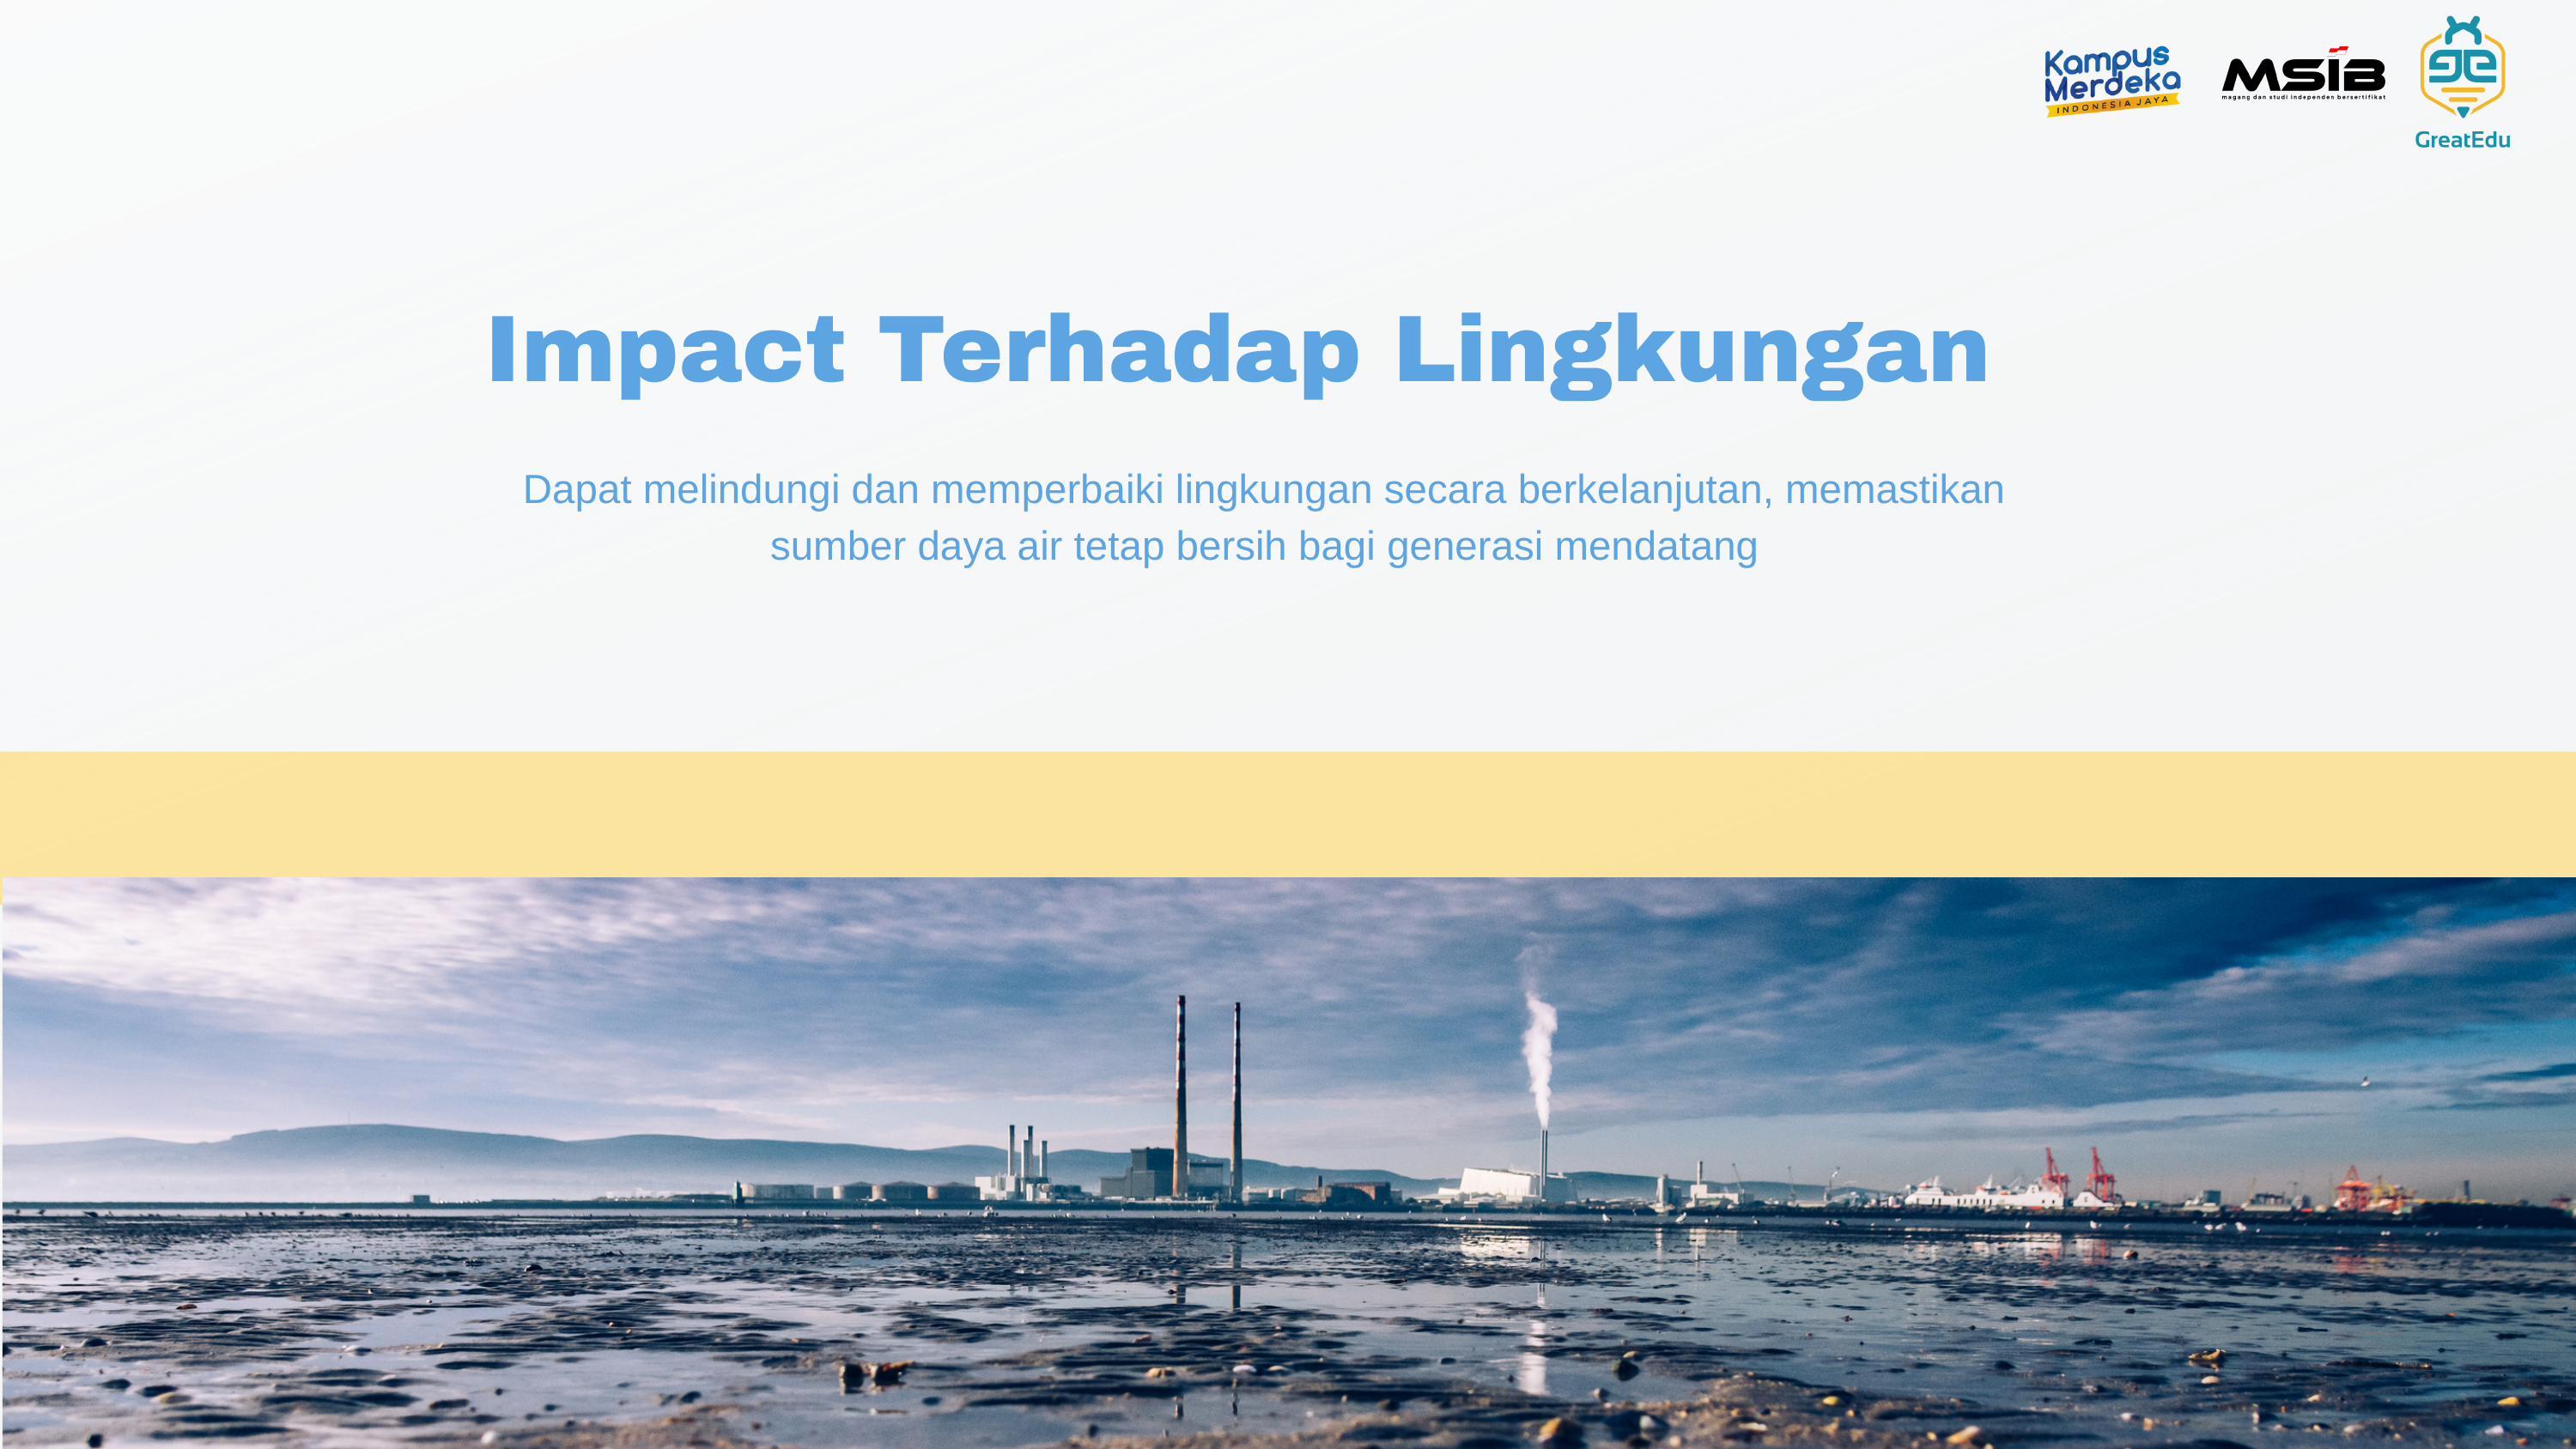

Impact Terhadap Lingkungan
Dapat melindungi dan memperbaiki lingkungan secara berkelanjutan, memastikan sumber daya air tetap bersih bagi generasi mendatang